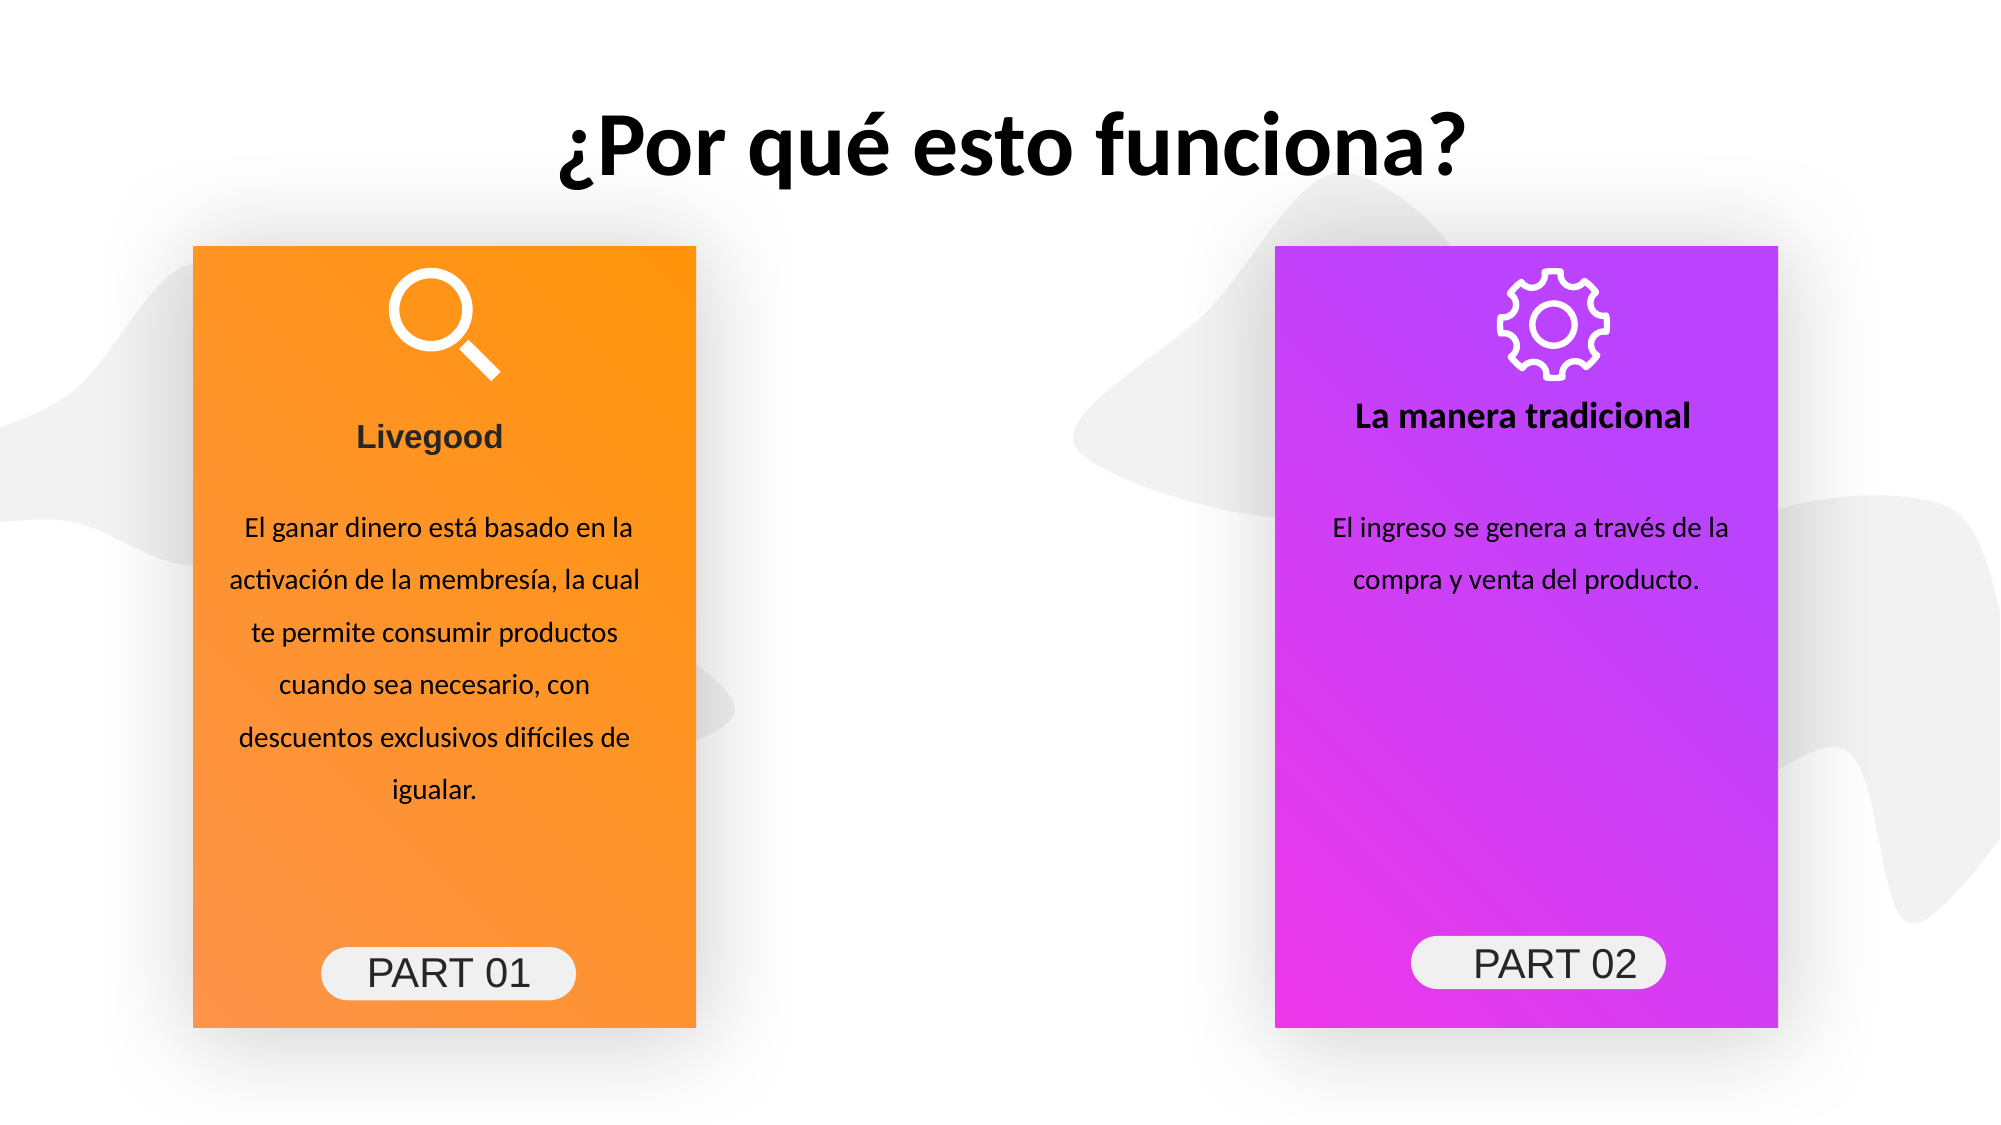

¿Por qué esto funciona?

 La manera tradicional
Livegood
 El ganar dinero está basado en la activación de la membresía, la cual te permite consumir productos cuando sea necesario, con descuentos exclusivos difíciles de igualar.
 El ingreso se genera a través de la compra y venta del producto.
PART 02

PART 01